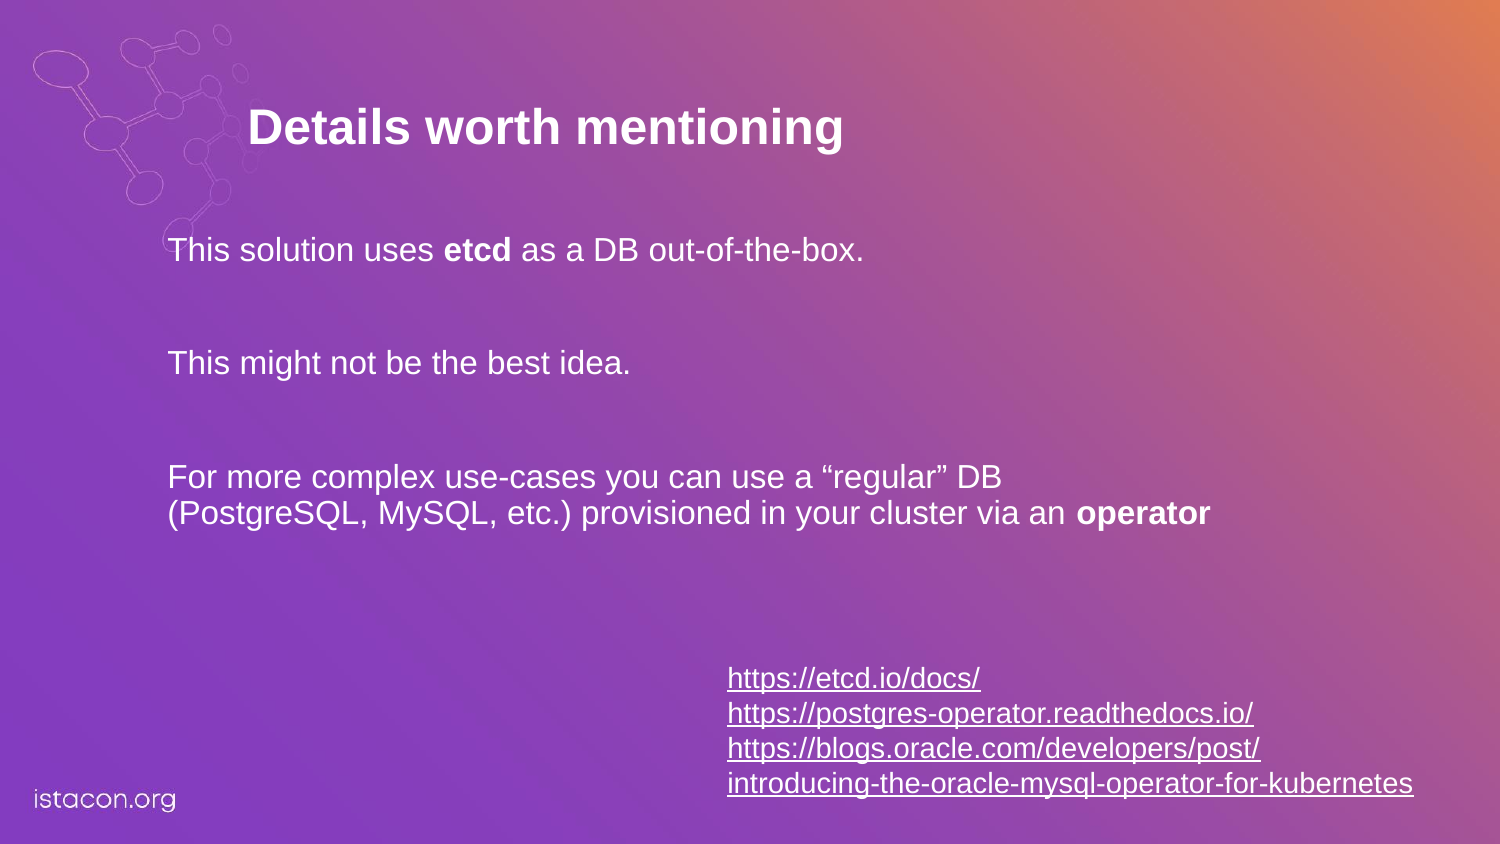

# Details worth mentioning
This solution uses etcd as a DB out-of-the-box.

This might not be the best idea.

For more complex use-cases you can use a “regular” DB
(PostgreSQL, MySQL, etc.) provisioned in your cluster via an operator
https://etcd.io/docs/
https://postgres-operator.readthedocs.io/
https://blogs.oracle.com/developers/post/
introducing-the-oracle-mysql-operator-for-kubernetes